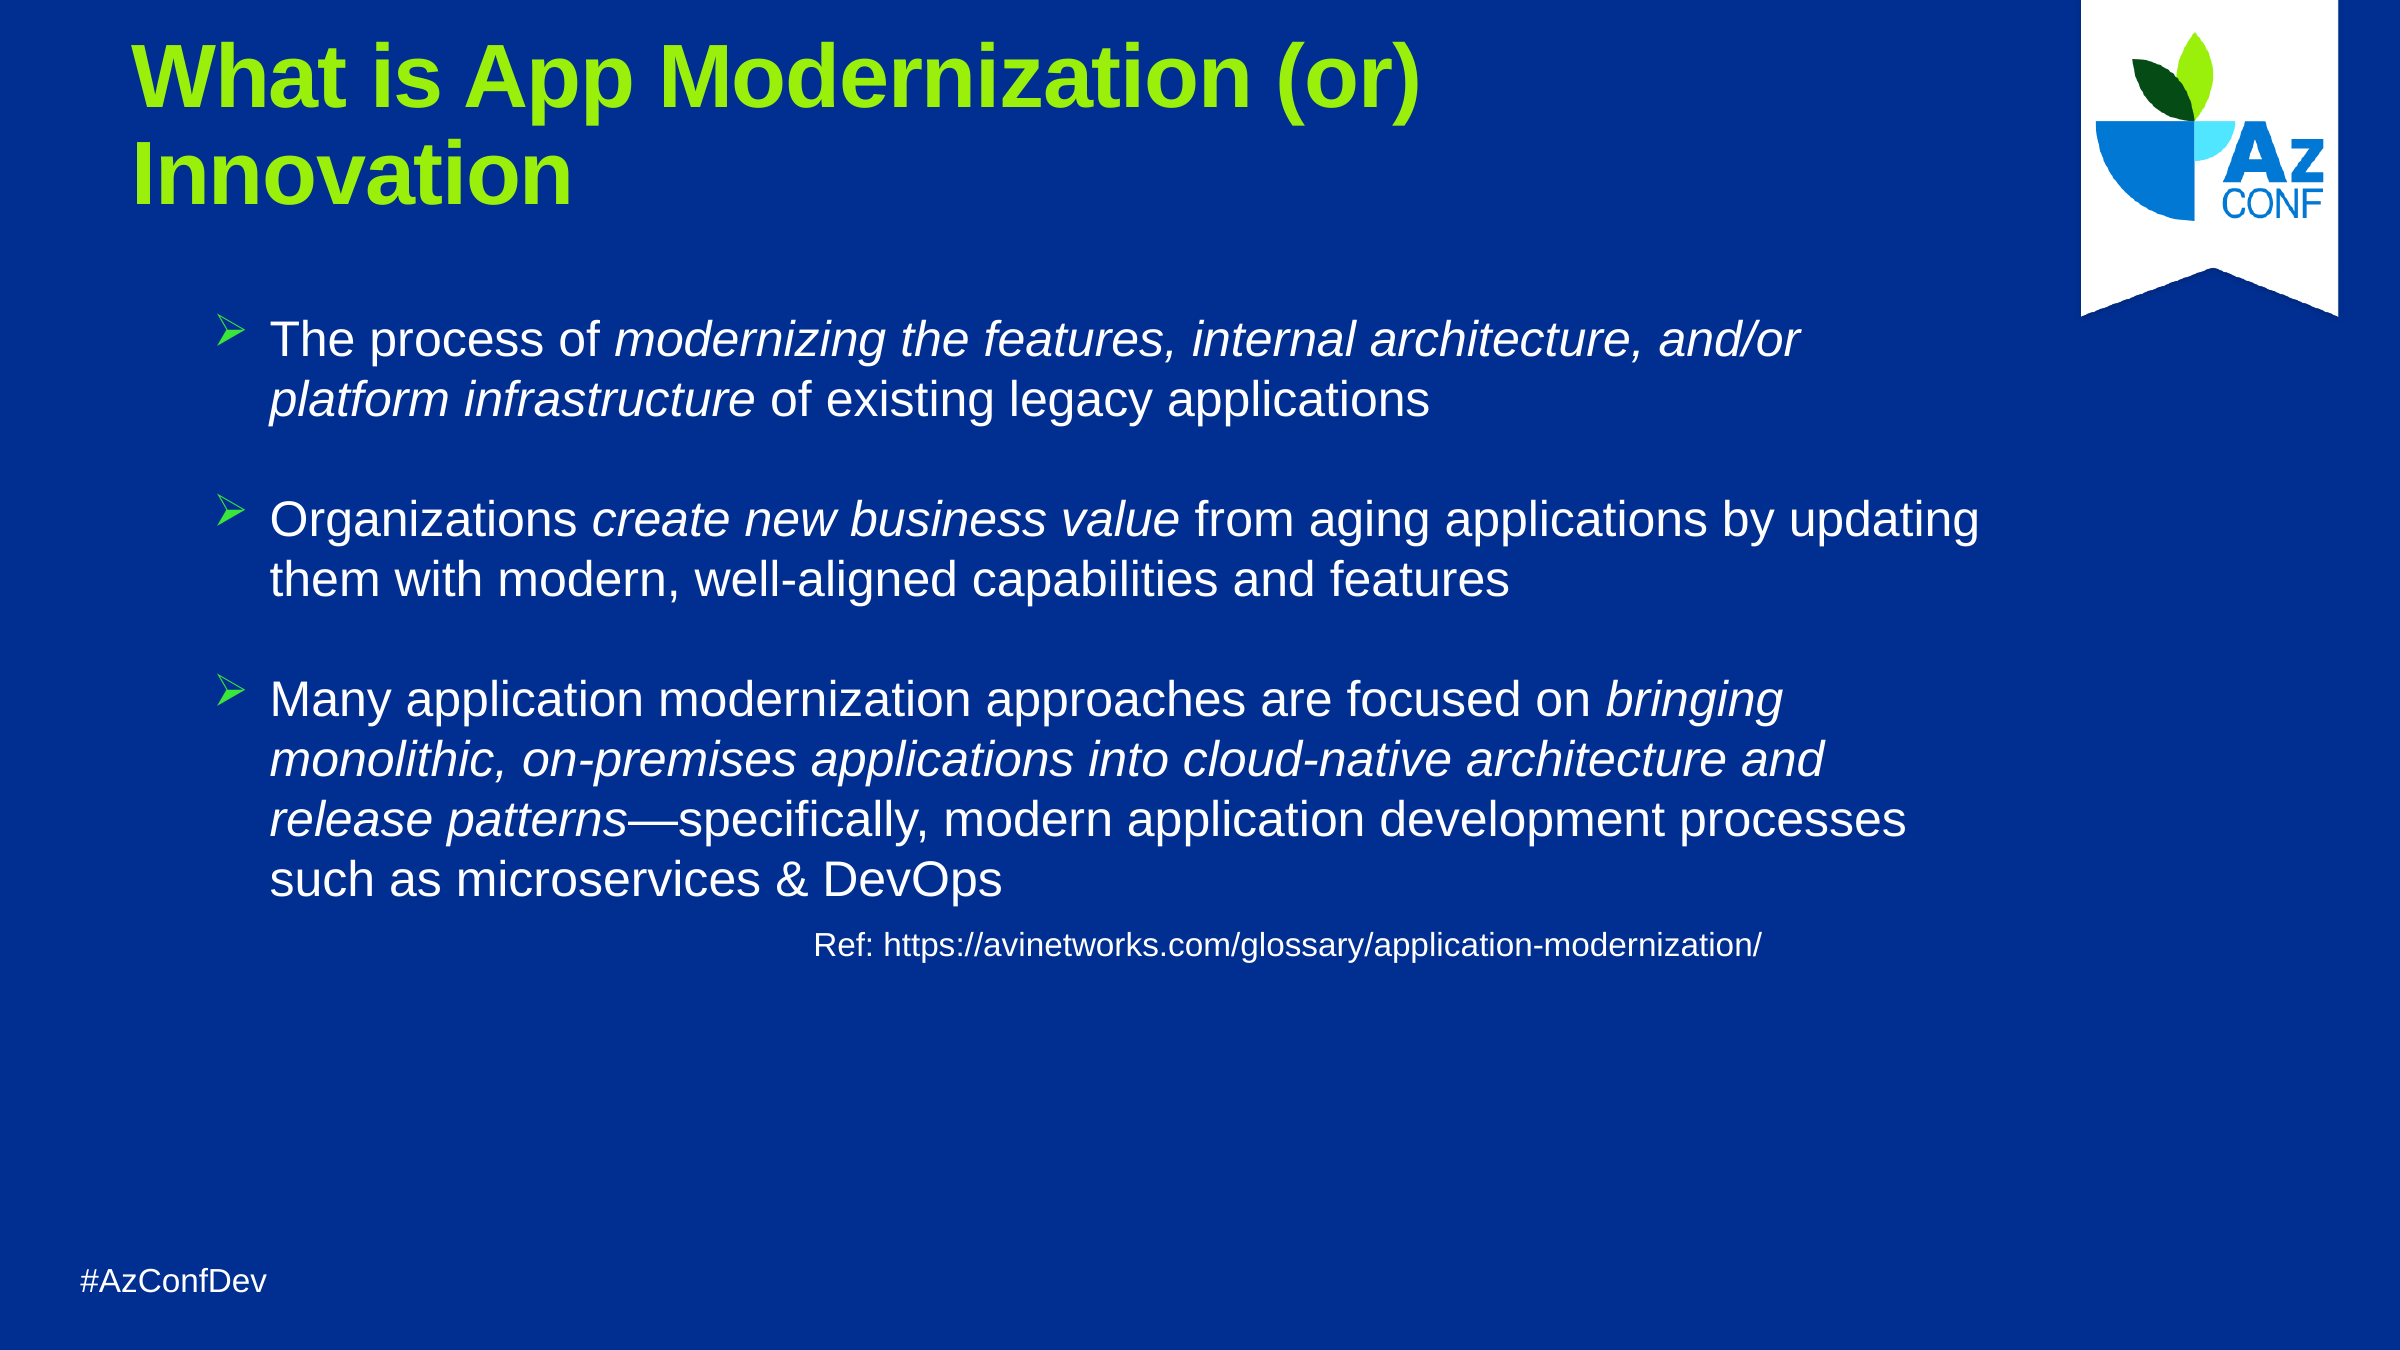

# What is App Modernization (or) Innovation
The process of modernizing the features, internal architecture, and/or platform infrastructure of existing legacy applications

Organizations create new business value from aging applications by updating them with modern, well-aligned capabilities and features

Many application modernization approaches are focused on bringing monolithic, on-premises applications into cloud-native architecture and release patterns—specifically, modern application development processes such as microservices & DevOps
				Ref: https://avinetworks.com/glossary/application-modernization/